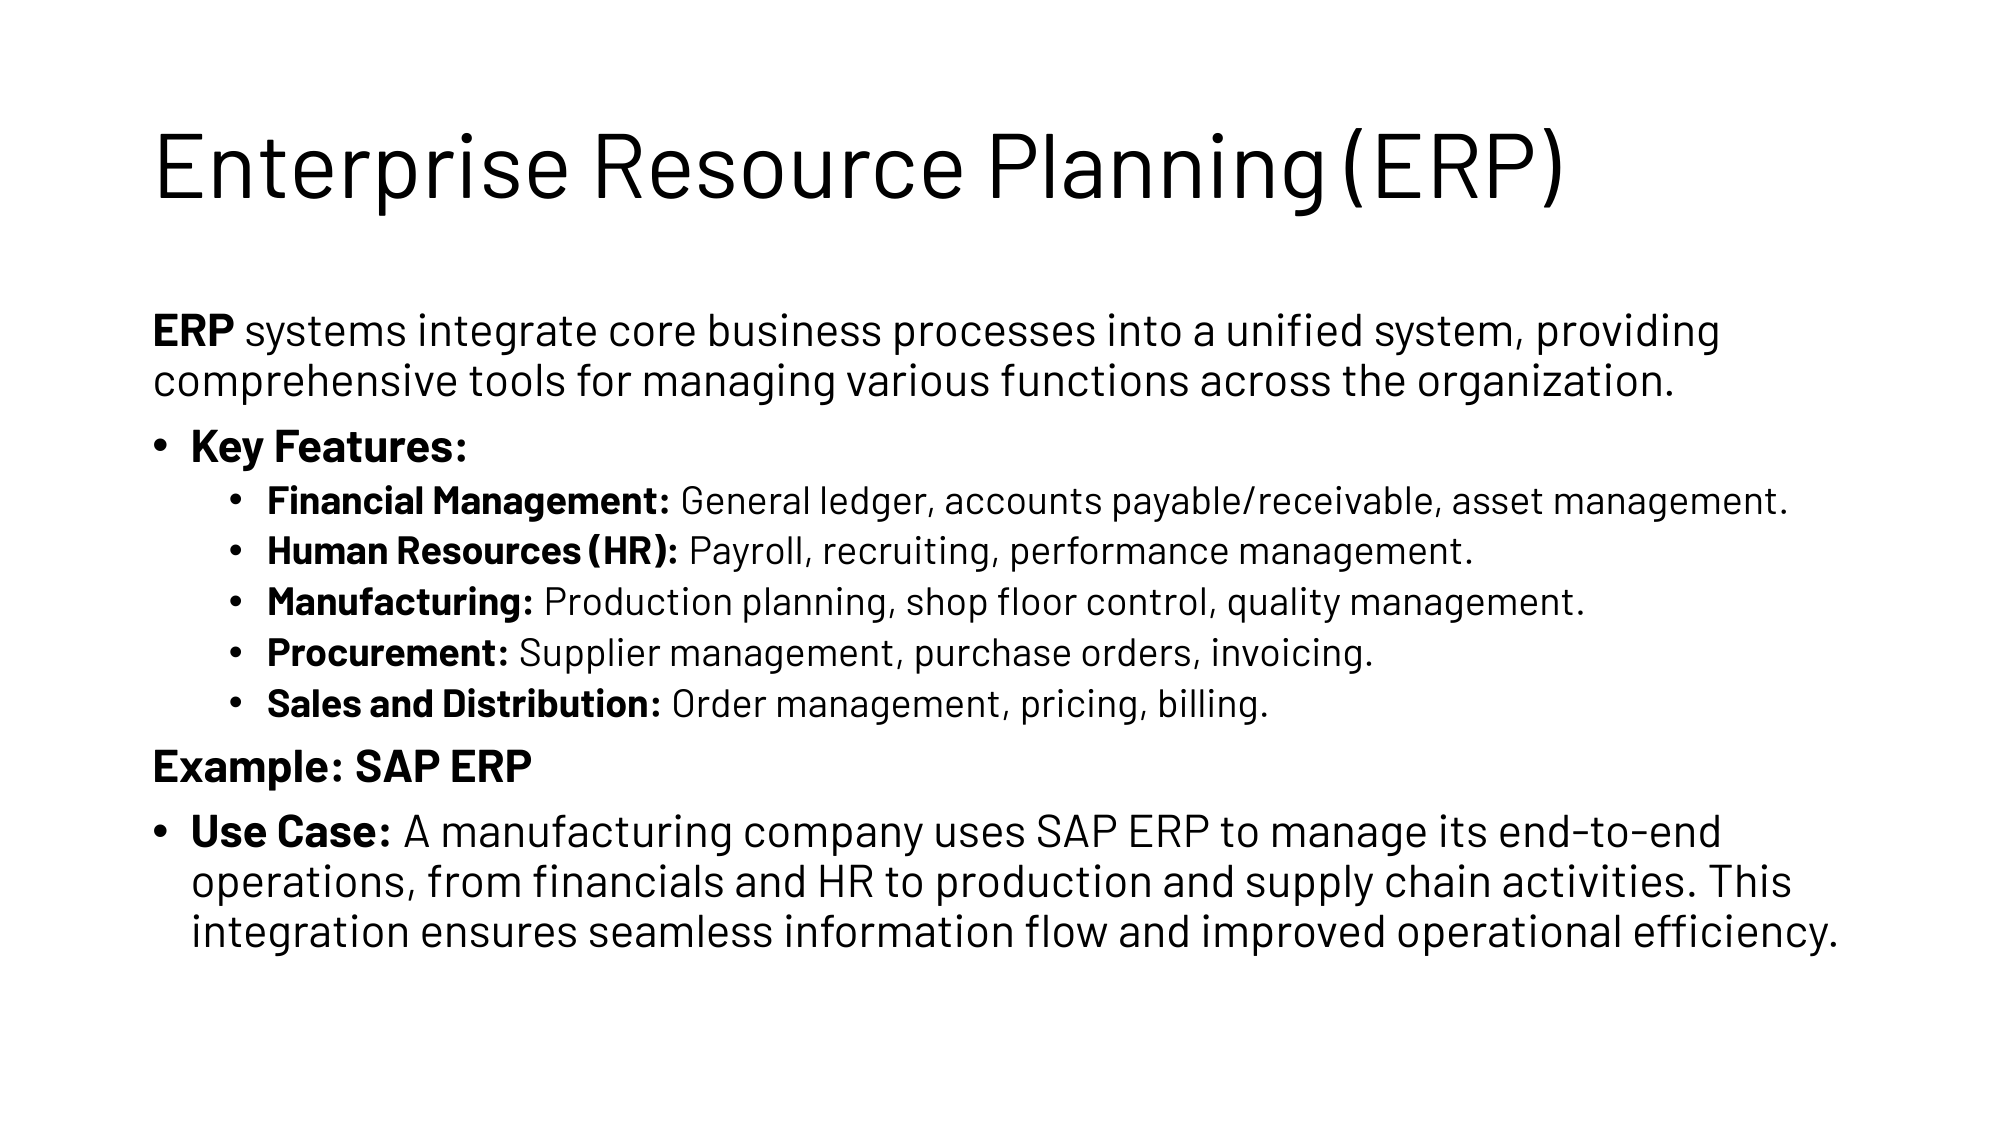

# Enterprise Resource Planning (ERP)
ERP systems integrate core business processes into a unified system, providing comprehensive tools for managing various functions across the organization.
Key Features:
Financial Management: General ledger, accounts payable/receivable, asset management.
Human Resources (HR): Payroll, recruiting, performance management.
Manufacturing: Production planning, shop floor control, quality management.
Procurement: Supplier management, purchase orders, invoicing.
Sales and Distribution: Order management, pricing, billing.
Example: SAP ERP
Use Case: A manufacturing company uses SAP ERP to manage its end-to-end operations, from financials and HR to production and supply chain activities. This integration ensures seamless information flow and improved operational efficiency.